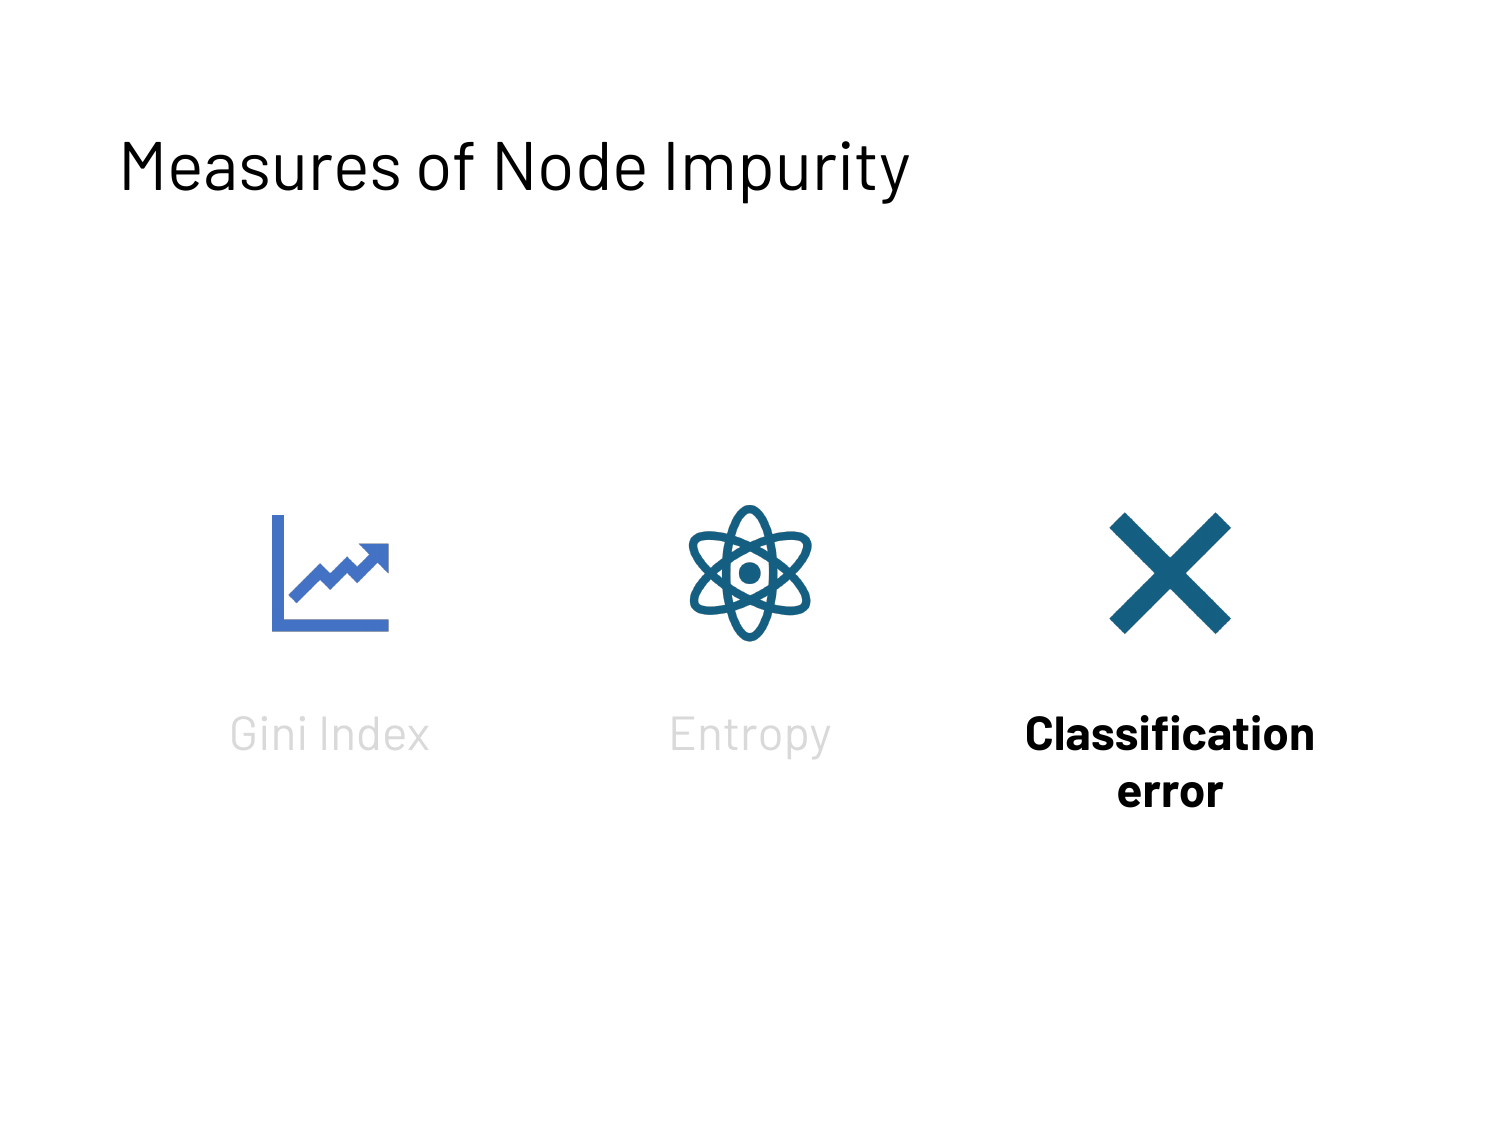

# Measures of Node Impurity
Gini Index
Entropy
Classification error